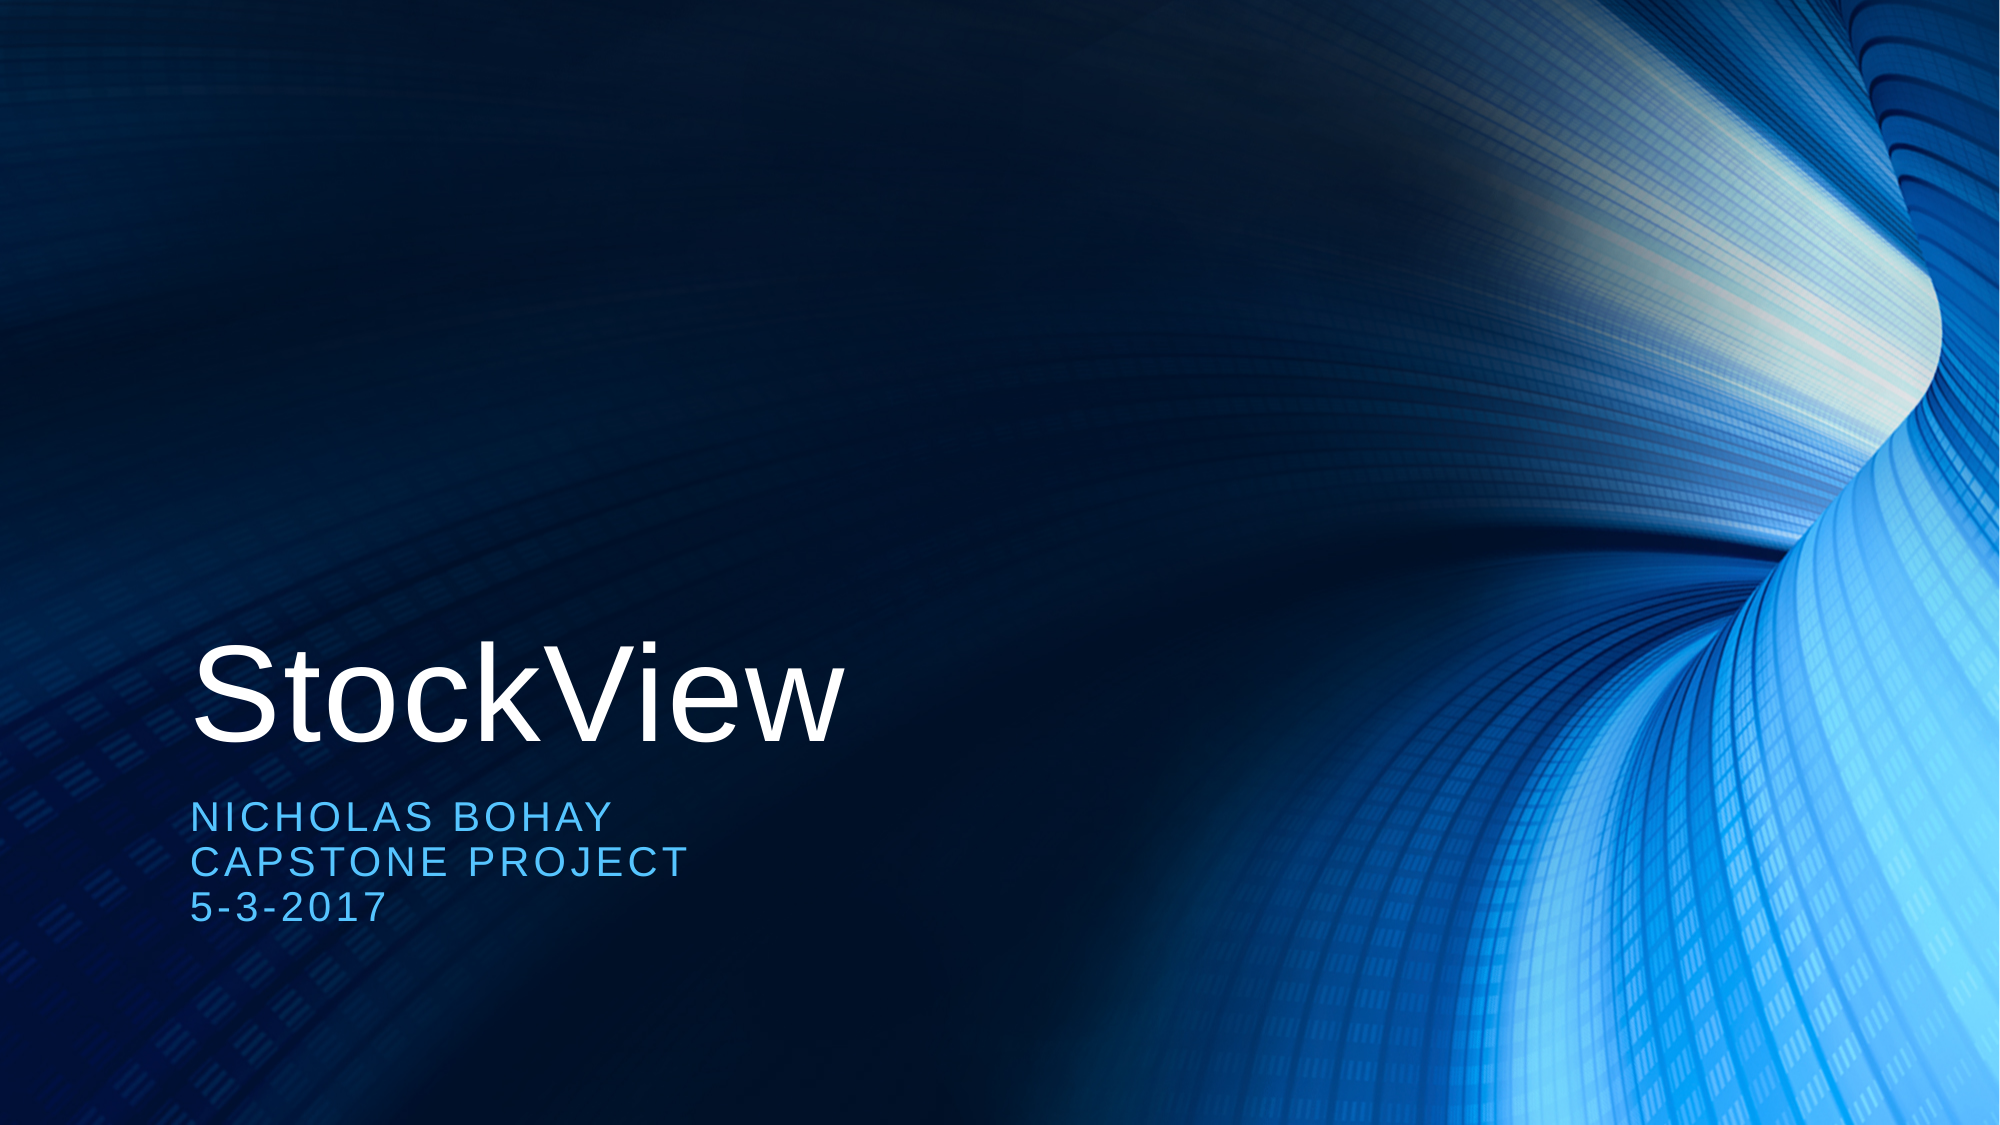

# StockView
nicholas Bohay
Capstone Project
5-3-2017